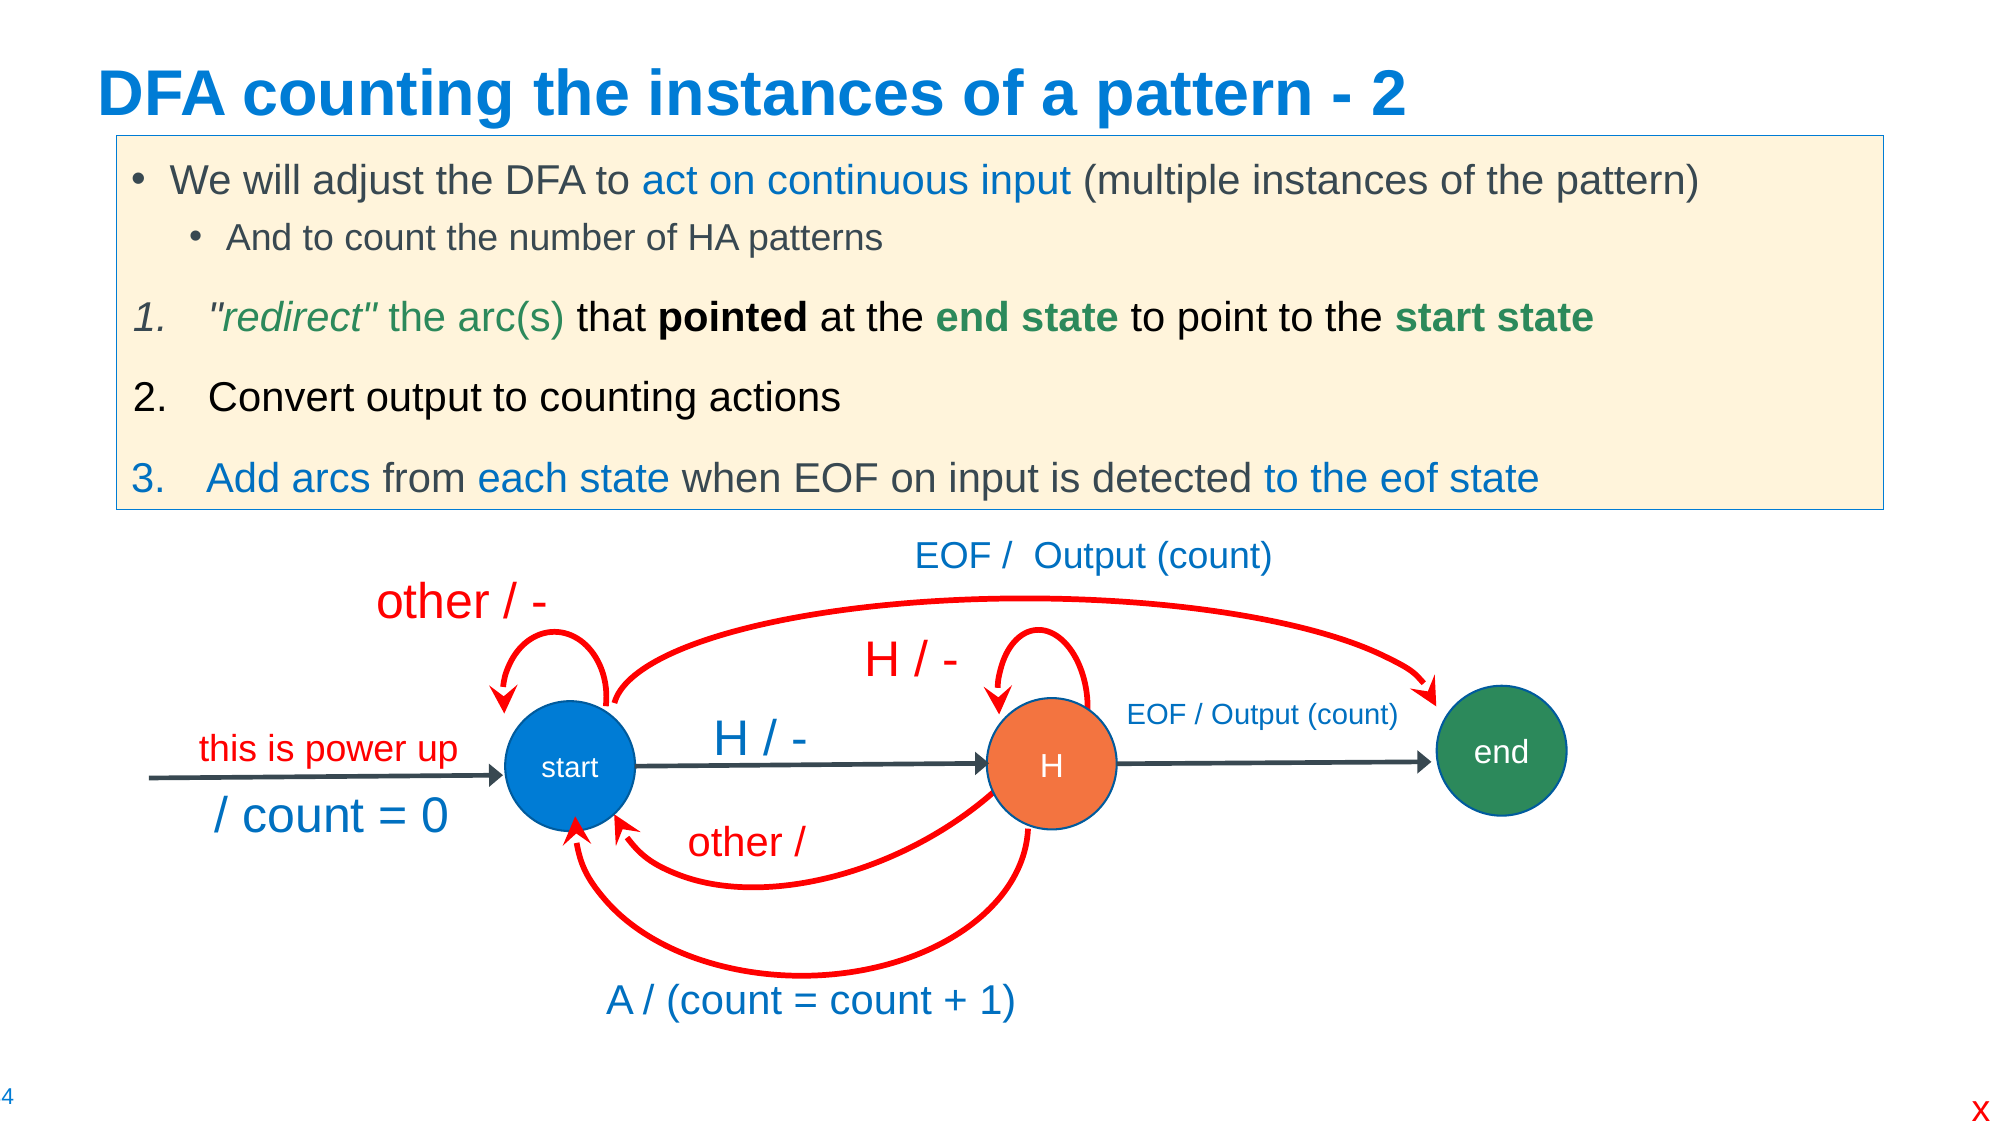

# DFA counting the instances of a pattern - 2
We will adjust the DFA to act on continuous input (multiple instances of the pattern)
And to count the number of HA patterns
"redirect" the arc(s) that pointed at the end state to point to the start state
Convert output to counting actions
Add arcs from each state when EOF on input is detected to the eof state
EOF /  Output (count)

end
EOF / Output (count)
other / -

other /
H / -

H / -
H
start
this is power up
/ count = 0
A / (count = count + 1)
x